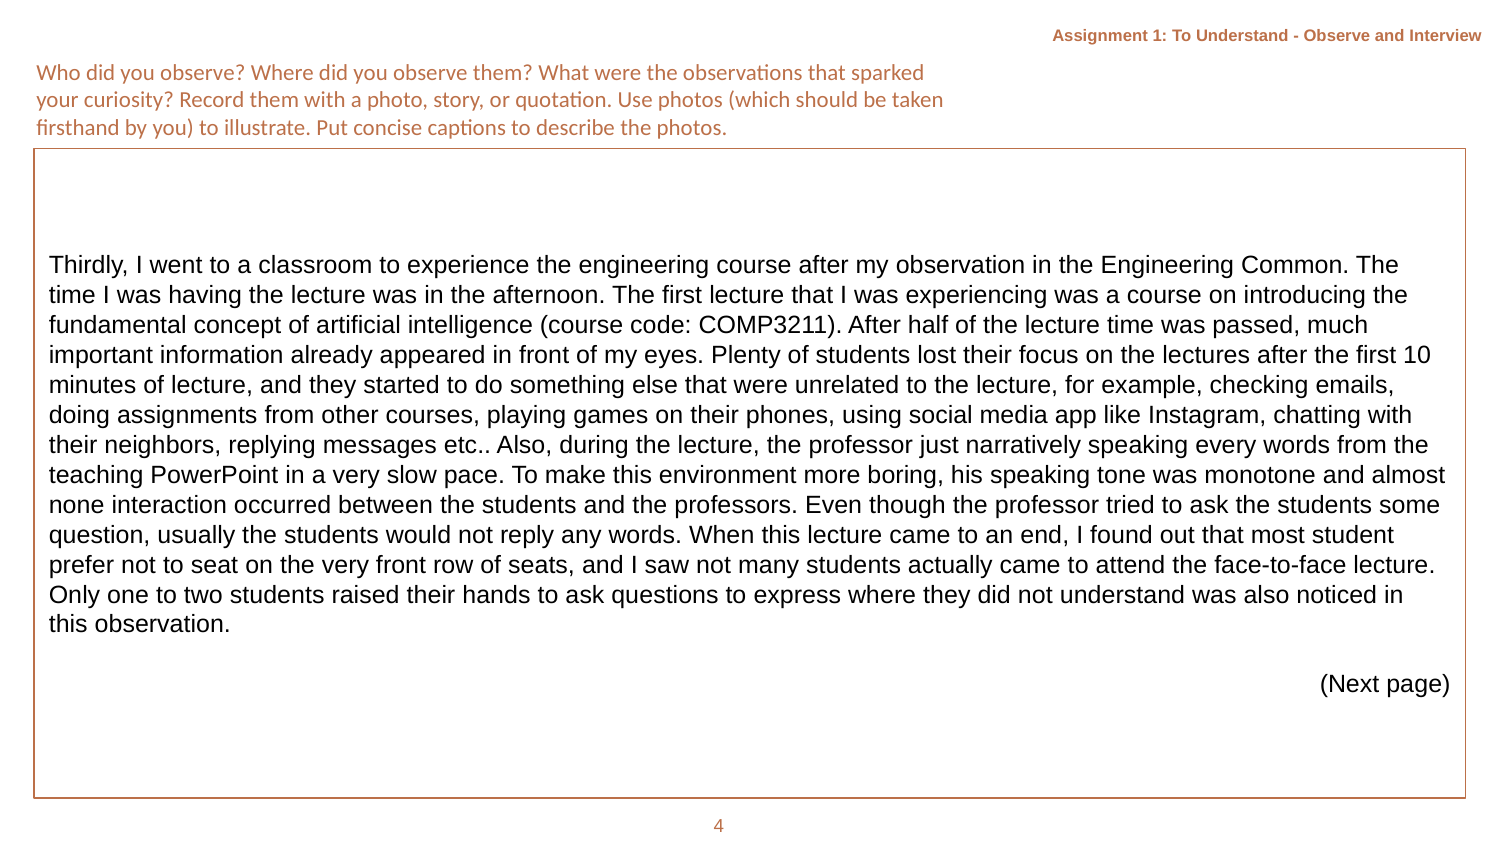

Assignment 1: To Understand - Observe and Interview

Who did you observe? Where did you observe them? What were the observations that sparked your curiosity? Record them with a photo, story, or quotation. Use photos (which should be taken firsthand by you) to illustrate. Put concise captions to describe the photos.
Thirdly, I went to a classroom to experience the engineering course after my observation in the Engineering Common. The time I was having the lecture was in the afternoon. The first lecture that I was experiencing was a course on introducing the fundamental concept of artificial intelligence (course code: COMP3211). After half of the lecture time was passed, much important information already appeared in front of my eyes. Plenty of students lost their focus on the lectures after the first 10 minutes of lecture, and they started to do something else that were unrelated to the lecture, for example, checking emails, doing assignments from other courses, playing games on their phones, using social media app like Instagram, chatting with their neighbors, replying messages etc.. Also, during the lecture, the professor just narratively speaking every words from the teaching PowerPoint in a very slow pace. To make this environment more boring, his speaking tone was monotone and almost none interaction occurred between the students and the professors. Even though the professor tried to ask the students some question, usually the students would not reply any words. When this lecture came to an end, I found out that most student prefer not to seat on the very front row of seats, and I saw not many students actually came to attend the face-to-face lecture. Only one to two students raised their hands to ask questions to express where they did not understand was also noticed in this observation.

(Next page)
4